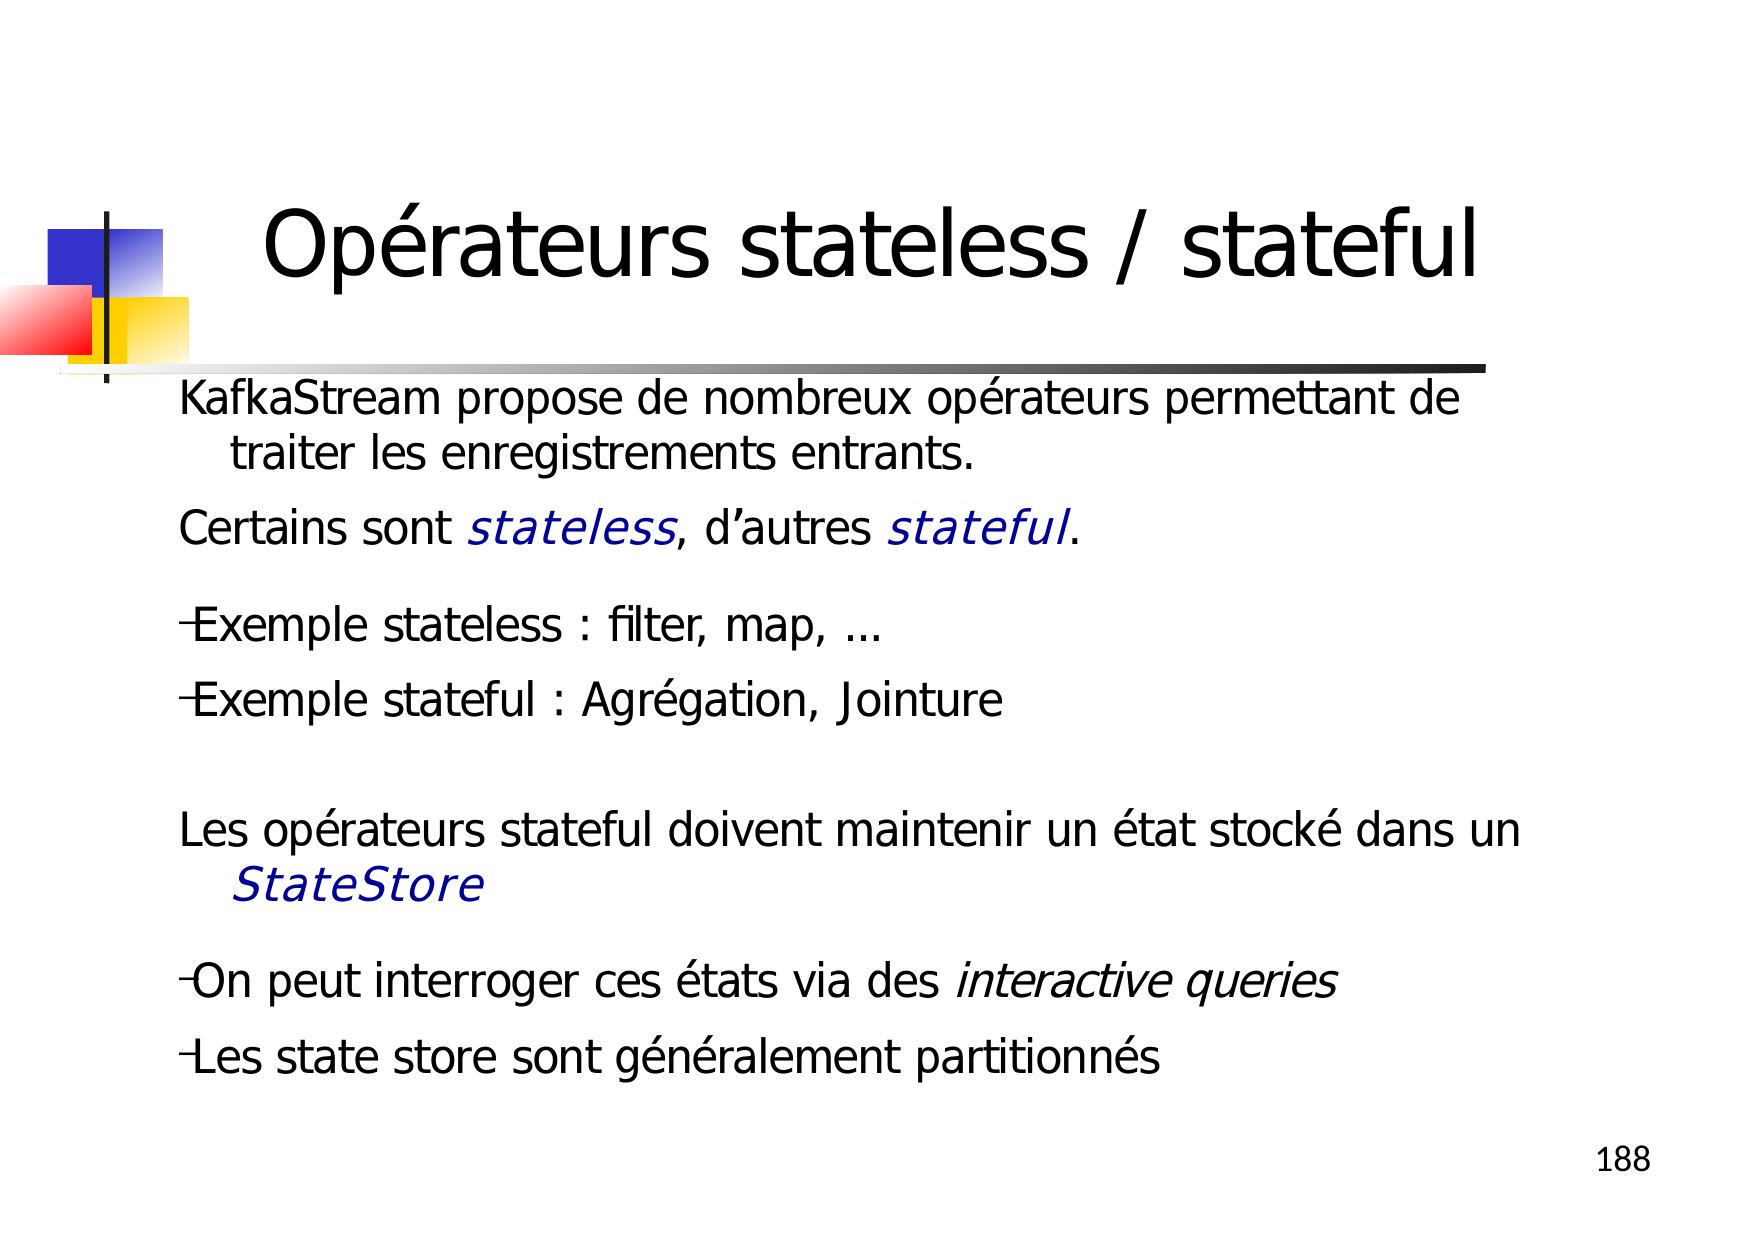

Opérateurs stateless / stateful
KafkaStream propose de nombreux opérateurs permettant de traiter les enregistrements entrants.
Certains sont stateless, d’autres stateful.
Exemple stateless : filter, map, …
Exemple stateful : Agrégation, Jointure

Les opérateurs stateful doivent maintenir un état stocké dans un StateStore
On peut interroger ces états via des interactive queries
Les state store sont généralement partitionnés